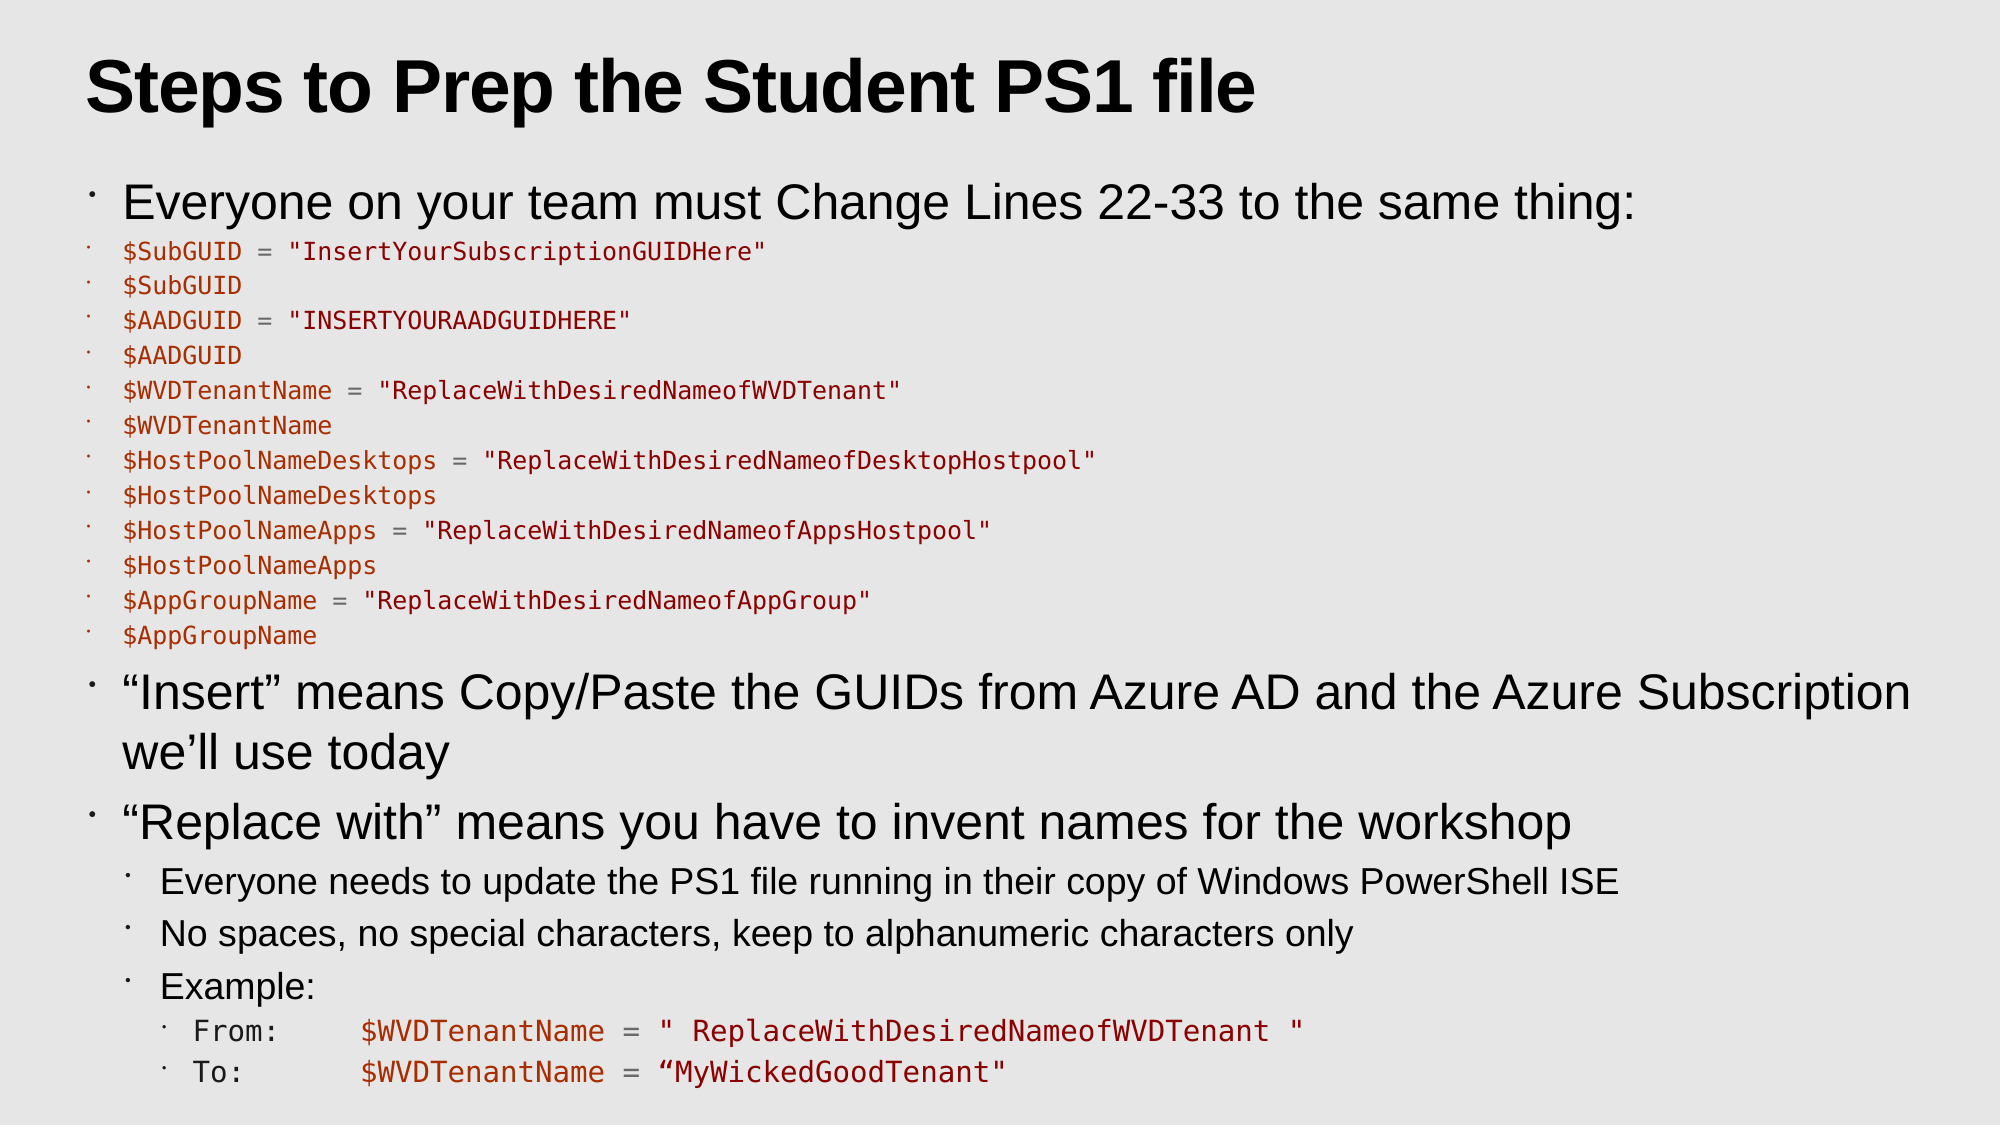

# Steps to Prep the Student PS1 file
Everyone on your team must Change Lines 22-33 to the same thing:
$SubGUID = "InsertYourSubscriptionGUIDHere"
$SubGUID
$AADGUID = "INSERTYOURAADGUIDHERE"
$AADGUID
$WVDTenantName = "ReplaceWithDesiredNameofWVDTenant"
$WVDTenantName
$HostPoolNameDesktops = "ReplaceWithDesiredNameofDesktopHostpool"
$HostPoolNameDesktops
$HostPoolNameApps = "ReplaceWithDesiredNameofAppsHostpool"
$HostPoolNameApps
$AppGroupName = "ReplaceWithDesiredNameofAppGroup"
$AppGroupName
“Insert” means Copy/Paste the GUIDs from Azure AD and the Azure Subscription we’ll use today
“Replace with” means you have to invent names for the workshop
Everyone needs to update the PS1 file running in their copy of Windows PowerShell ISE
No spaces, no special characters, keep to alphanumeric characters only
Example:
From: 	 $WVDTenantName = " ReplaceWithDesiredNameofWVDTenant "
To: 	 $WVDTenantName = “MyWickedGoodTenant"